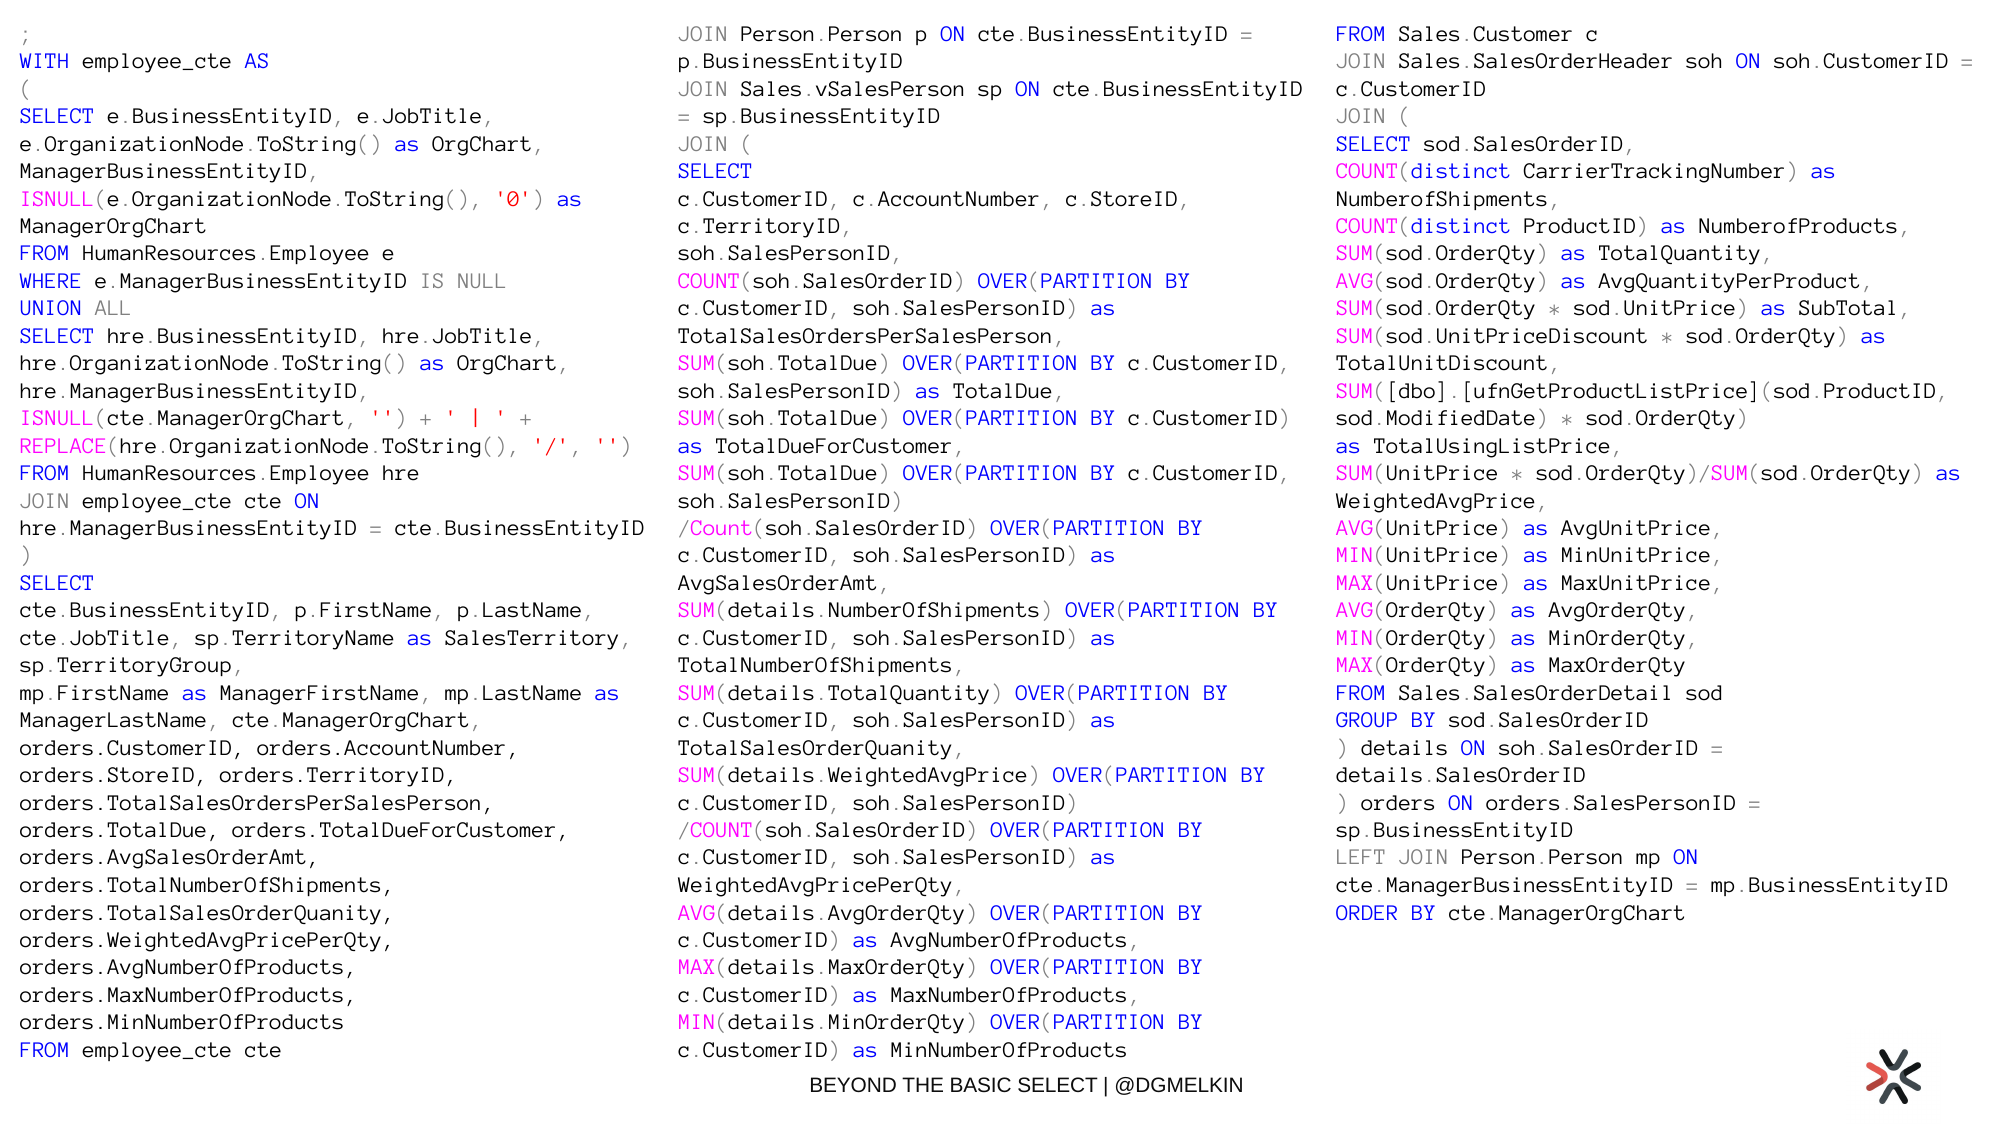

;
WITH employee_cte AS
(
SELECT e.BusinessEntityID, e.JobTitle,
e.OrganizationNode.ToString() as OrgChart, ManagerBusinessEntityID, ISNULL(e.OrganizationNode.ToString(), '0') as ManagerOrgChart
FROM HumanResources.Employee e
WHERE e.ManagerBusinessEntityID IS NULL
UNION ALL
SELECT hre.BusinessEntityID, hre.JobTitle,
hre.OrganizationNode.ToString() as OrgChart, hre.ManagerBusinessEntityID, ISNULL(cte.ManagerOrgChart, '') + ' | ' + REPLACE(hre.OrganizationNode.ToString(), '/', '')
FROM HumanResources.Employee hre
JOIN employee_cte cte ON hre.ManagerBusinessEntityID = cte.BusinessEntityID
)
SELECT
cte.BusinessEntityID, p.FirstName, p.LastName, cte.JobTitle, sp.TerritoryName as SalesTerritory, sp.TerritoryGroup,
mp.FirstName as ManagerFirstName, mp.LastName as ManagerLastName, cte.ManagerOrgChart,
orders.CustomerID, orders.AccountNumber, orders.StoreID, orders.TerritoryID, orders.TotalSalesOrdersPerSalesPerson,
orders.TotalDue, orders.TotalDueForCustomer, orders.AvgSalesOrderAmt, orders.TotalNumberOfShipments, orders.TotalSalesOrderQuanity,
orders.WeightedAvgPricePerQty, orders.AvgNumberOfProducts, orders.MaxNumberOfProducts, orders.MinNumberOfProducts
FROM employee_cte cte
JOIN Person.Person p ON cte.BusinessEntityID = p.BusinessEntityID
JOIN Sales.vSalesPerson sp ON cte.BusinessEntityID = sp.BusinessEntityID
JOIN (
SELECT
c.CustomerID, c.AccountNumber, c.StoreID, c.TerritoryID,
soh.SalesPersonID,
COUNT(soh.SalesOrderID) OVER(PARTITION BY c.CustomerID, soh.SalesPersonID) as TotalSalesOrdersPerSalesPerson,
SUM(soh.TotalDue) OVER(PARTITION BY c.CustomerID, soh.SalesPersonID) as TotalDue,
SUM(soh.TotalDue) OVER(PARTITION BY c.CustomerID) as TotalDueForCustomer,
SUM(soh.TotalDue) OVER(PARTITION BY c.CustomerID, soh.SalesPersonID)
/Count(soh.SalesOrderID) OVER(PARTITION BY c.CustomerID, soh.SalesPersonID) as AvgSalesOrderAmt,
SUM(details.NumberOfShipments) OVER(PARTITION BY c.CustomerID, soh.SalesPersonID) as TotalNumberOfShipments,
SUM(details.TotalQuantity) OVER(PARTITION BY c.CustomerID, soh.SalesPersonID) as TotalSalesOrderQuanity,
SUM(details.WeightedAvgPrice) OVER(PARTITION BY c.CustomerID, soh.SalesPersonID)
/COUNT(soh.SalesOrderID) OVER(PARTITION BY c.CustomerID, soh.SalesPersonID) as WeightedAvgPricePerQty,
AVG(details.AvgOrderQty) OVER(PARTITION BY c.CustomerID) as AvgNumberOfProducts,
MAX(details.MaxOrderQty) OVER(PARTITION BY c.CustomerID) as MaxNumberOfProducts,
MIN(details.MinOrderQty) OVER(PARTITION BY c.CustomerID) as MinNumberOfProducts
FROM Sales.Customer c
JOIN Sales.SalesOrderHeader soh ON soh.CustomerID = c.CustomerID
JOIN (
SELECT sod.SalesOrderID,
COUNT(distinct CarrierTrackingNumber) as NumberofShipments,
COUNT(distinct ProductID) as NumberofProducts,
SUM(sod.OrderQty) as TotalQuantity,
AVG(sod.OrderQty) as AvgQuantityPerProduct,
SUM(sod.OrderQty * sod.UnitPrice) as SubTotal,
SUM(sod.UnitPriceDiscount * sod.OrderQty) as TotalUnitDiscount,
SUM([dbo].[ufnGetProductListPrice](sod.ProductID, sod.ModifiedDate) * sod.OrderQty)
as TotalUsingListPrice,
SUM(UnitPrice * sod.OrderQty)/SUM(sod.OrderQty) as WeightedAvgPrice,
AVG(UnitPrice) as AvgUnitPrice,
MIN(UnitPrice) as MinUnitPrice,
MAX(UnitPrice) as MaxUnitPrice,
AVG(OrderQty) as AvgOrderQty,
MIN(OrderQty) as MinOrderQty,
MAX(OrderQty) as MaxOrderQty
FROM Sales.SalesOrderDetail sod
GROUP BY sod.SalesOrderID
) details ON soh.SalesOrderID = details.SalesOrderID
) orders ON orders.SalesPersonID = sp.BusinessEntityID
LEFT JOIN Person.Person mp ON cte.ManagerBusinessEntityID = mp.BusinessEntityID
ORDER BY cte.ManagerOrgChart

Beyond the Basic SELECT | @dgmelkin